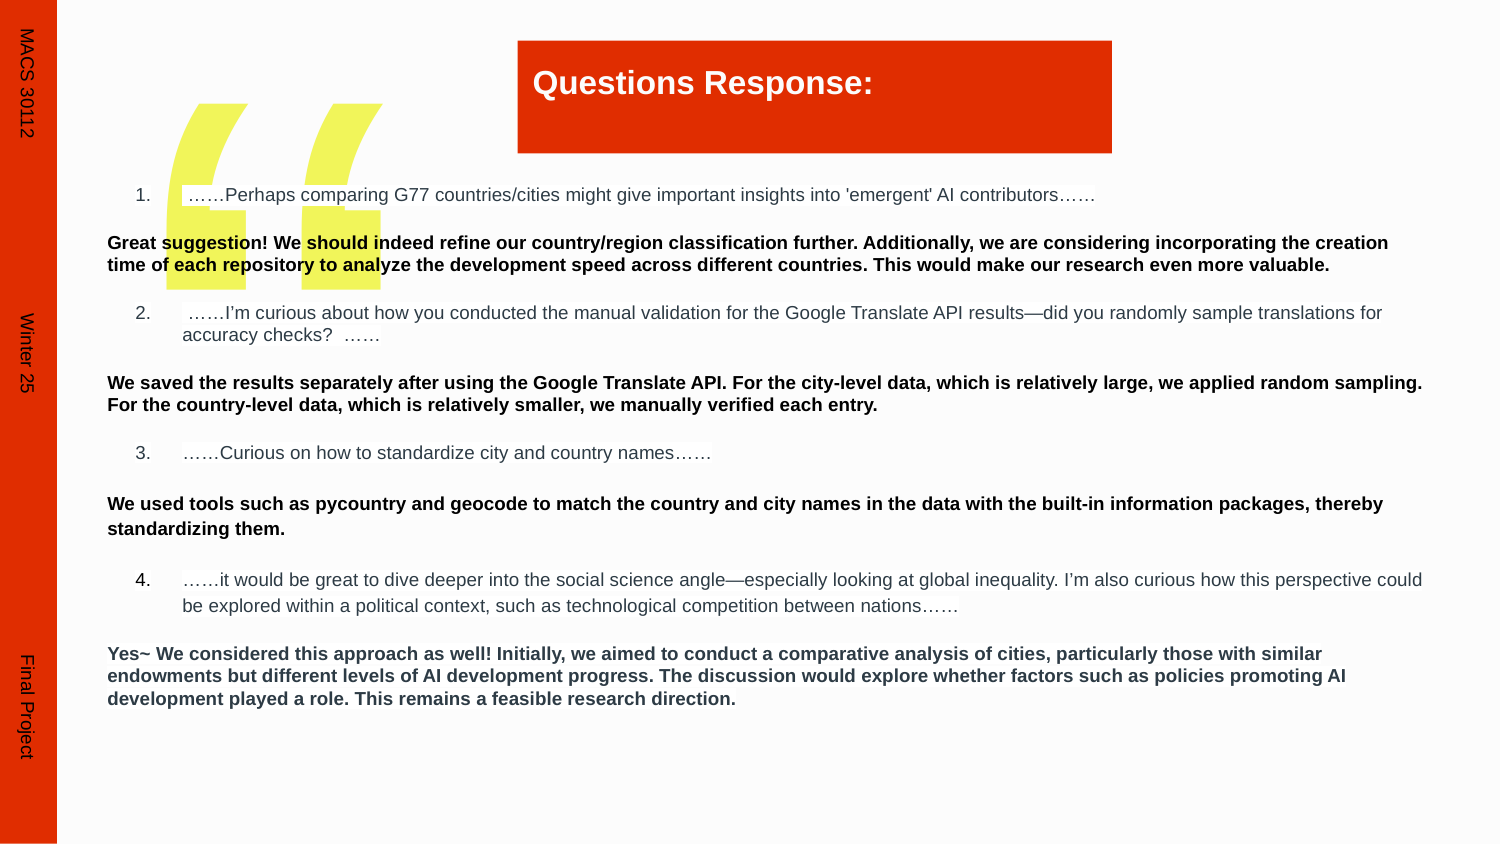

Questions Response:

MACS 30112
 ……Perhaps comparing G77 countries/cities might give important insights into 'emergent' AI contributors……
Great suggestion! We should indeed refine our country/region classification further. Additionally, we are considering incorporating the creation time of each repository to analyze the development speed across different countries. This would make our research even more valuable.
 ……I’m curious about how you conducted the manual validation for the Google Translate API results—did you randomly sample translations for accuracy checks?  ……
We saved the results separately after using the Google Translate API. For the city-level data, which is relatively large, we applied random sampling. For the country-level data, which is relatively smaller, we manually verified each entry.
……Curious on how to standardize city and country names……
We used tools such as pycountry and geocode to match the country and city names in the data with the built-in information packages, thereby standardizing them.
……it would be great to dive deeper into the social science angle—especially looking at global inequality. I’m also curious how this perspective could be explored within a political context, such as technological competition between nations……
Yes~ We considered this approach as well! Initially, we aimed to conduct a comparative analysis of cities, particularly those with similar endowments but different levels of AI development progress. The discussion would explore whether factors such as policies promoting AI development played a role. This remains a feasible research direction.

Winter 25
Final Project